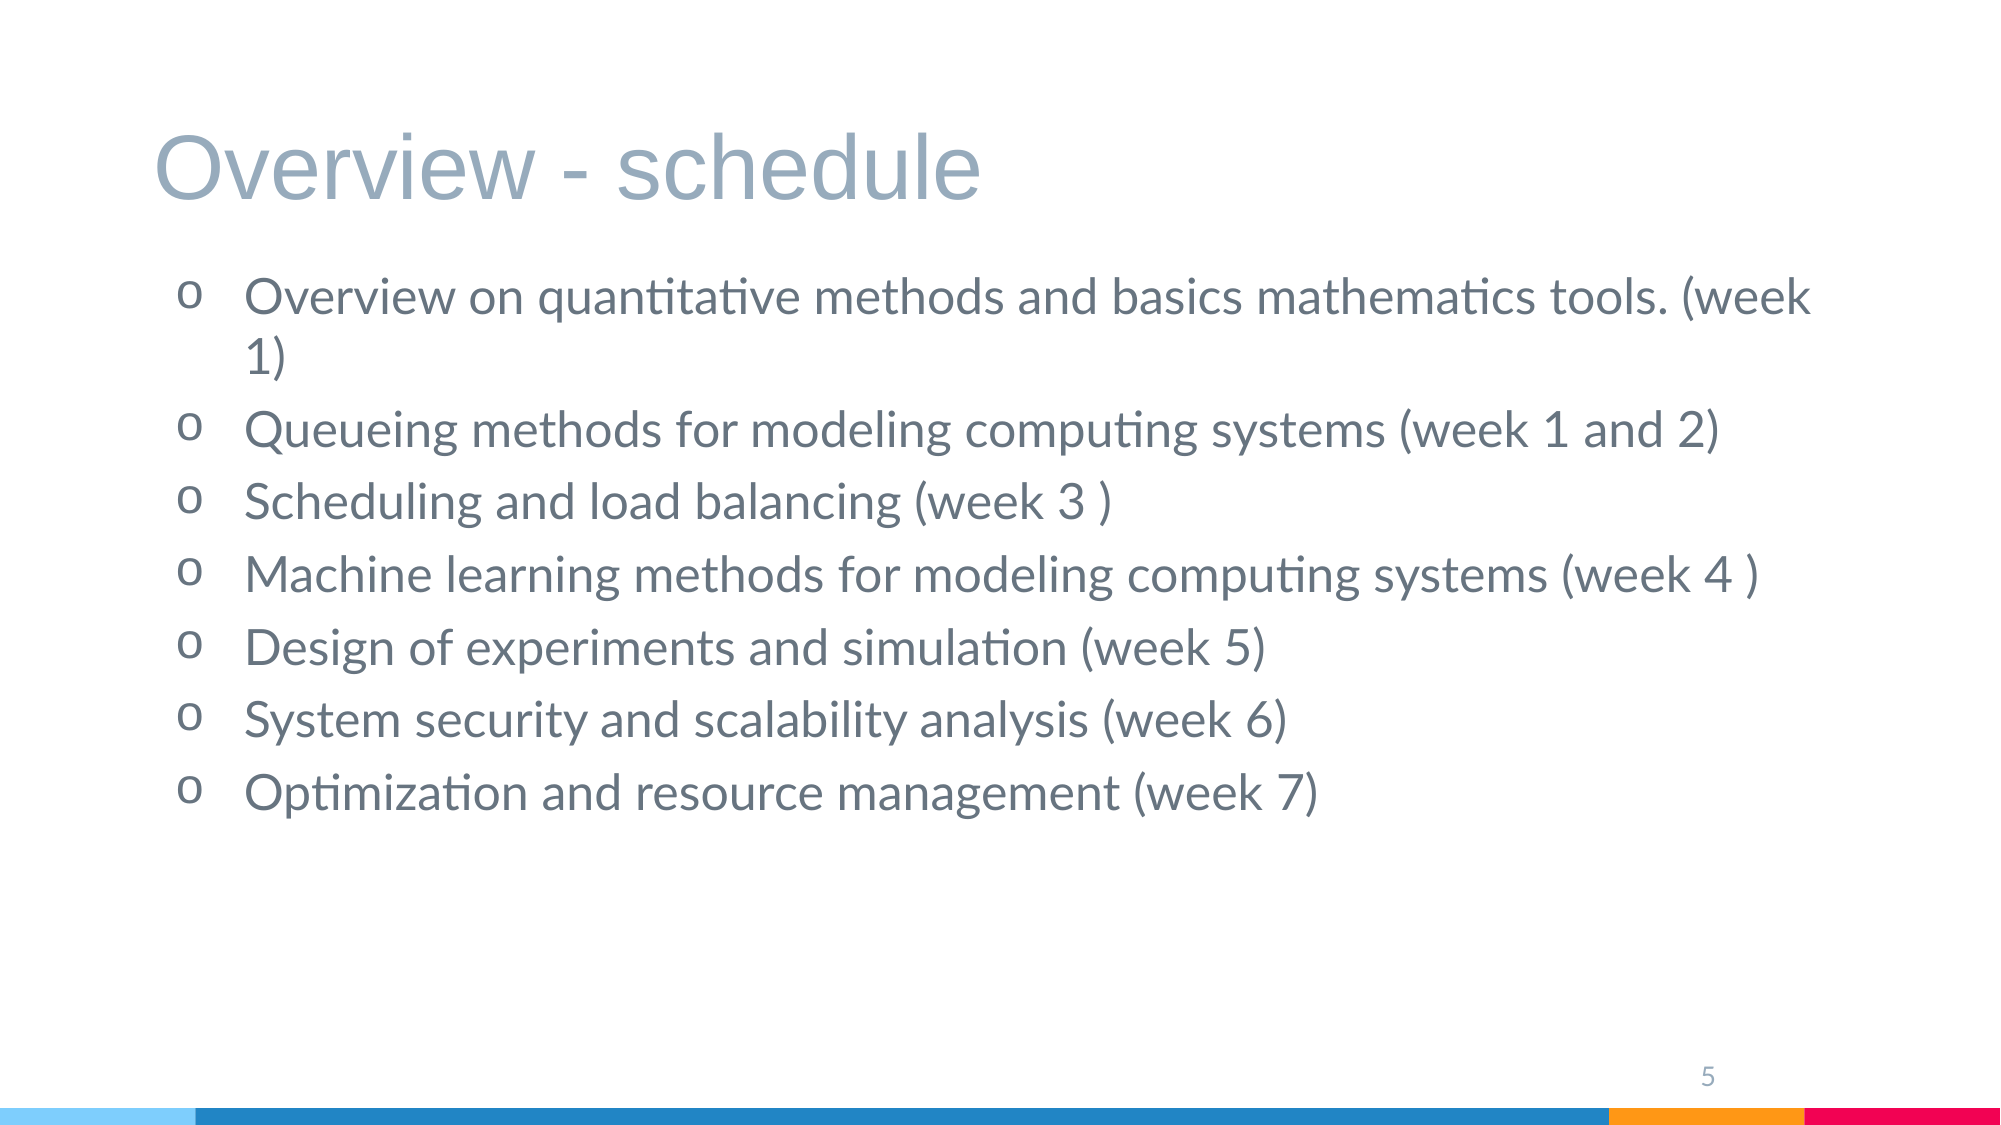

# Overview - schedule
Overview on quantitative methods and basics mathematics tools. (week 1)
Queueing methods for modeling computing systems (week 1 and 2)
Scheduling and load balancing (week 3 )
Machine learning methods for modeling computing systems (week 4 )
Design of experiments and simulation (week 5)
System security and scalability analysis (week 6)
Optimization and resource management (week 7)
5